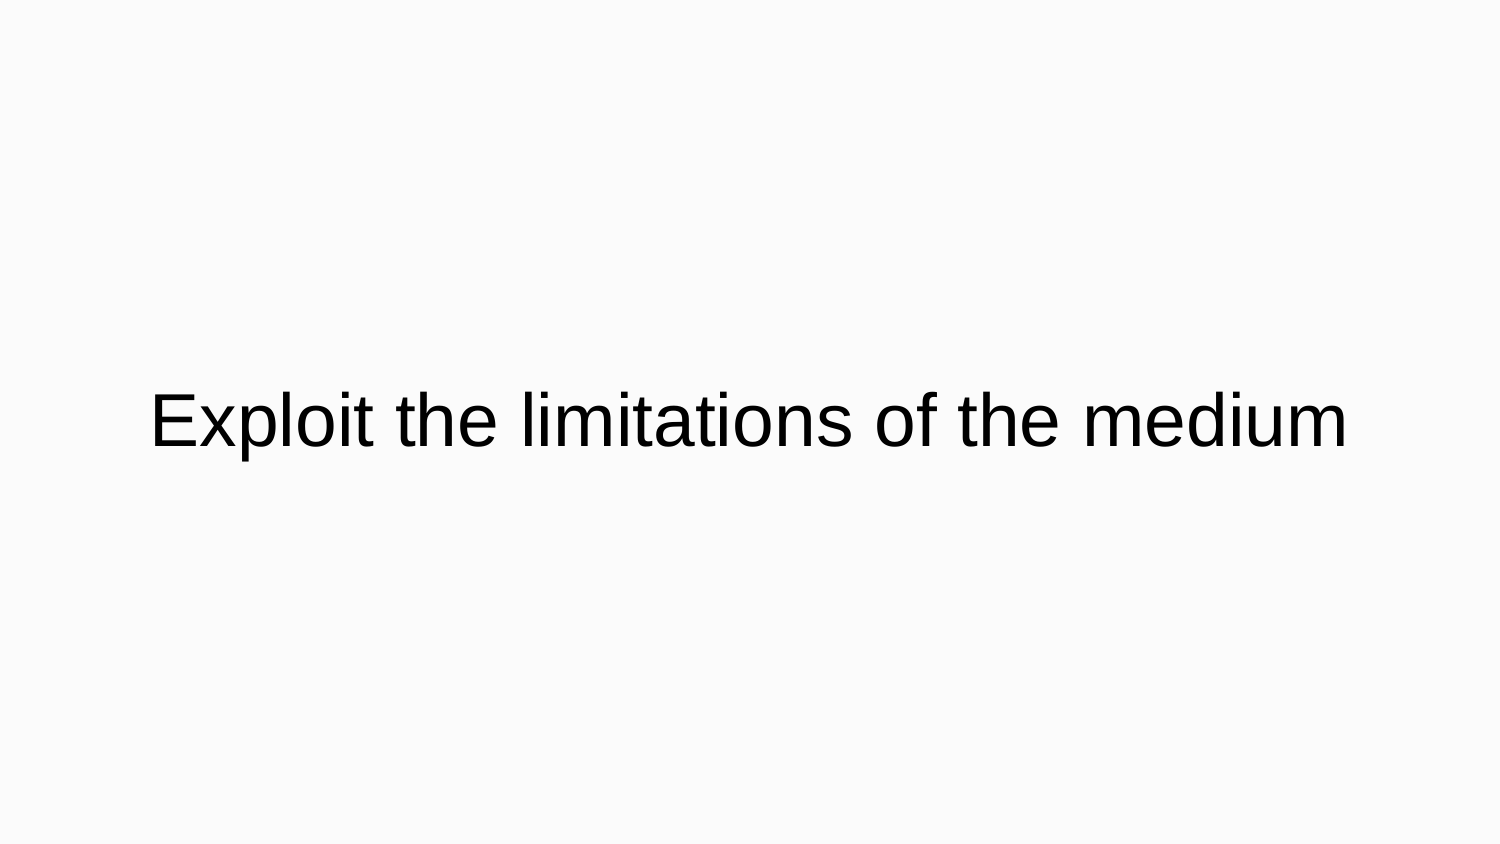

Exploit the limitations of the medium
#